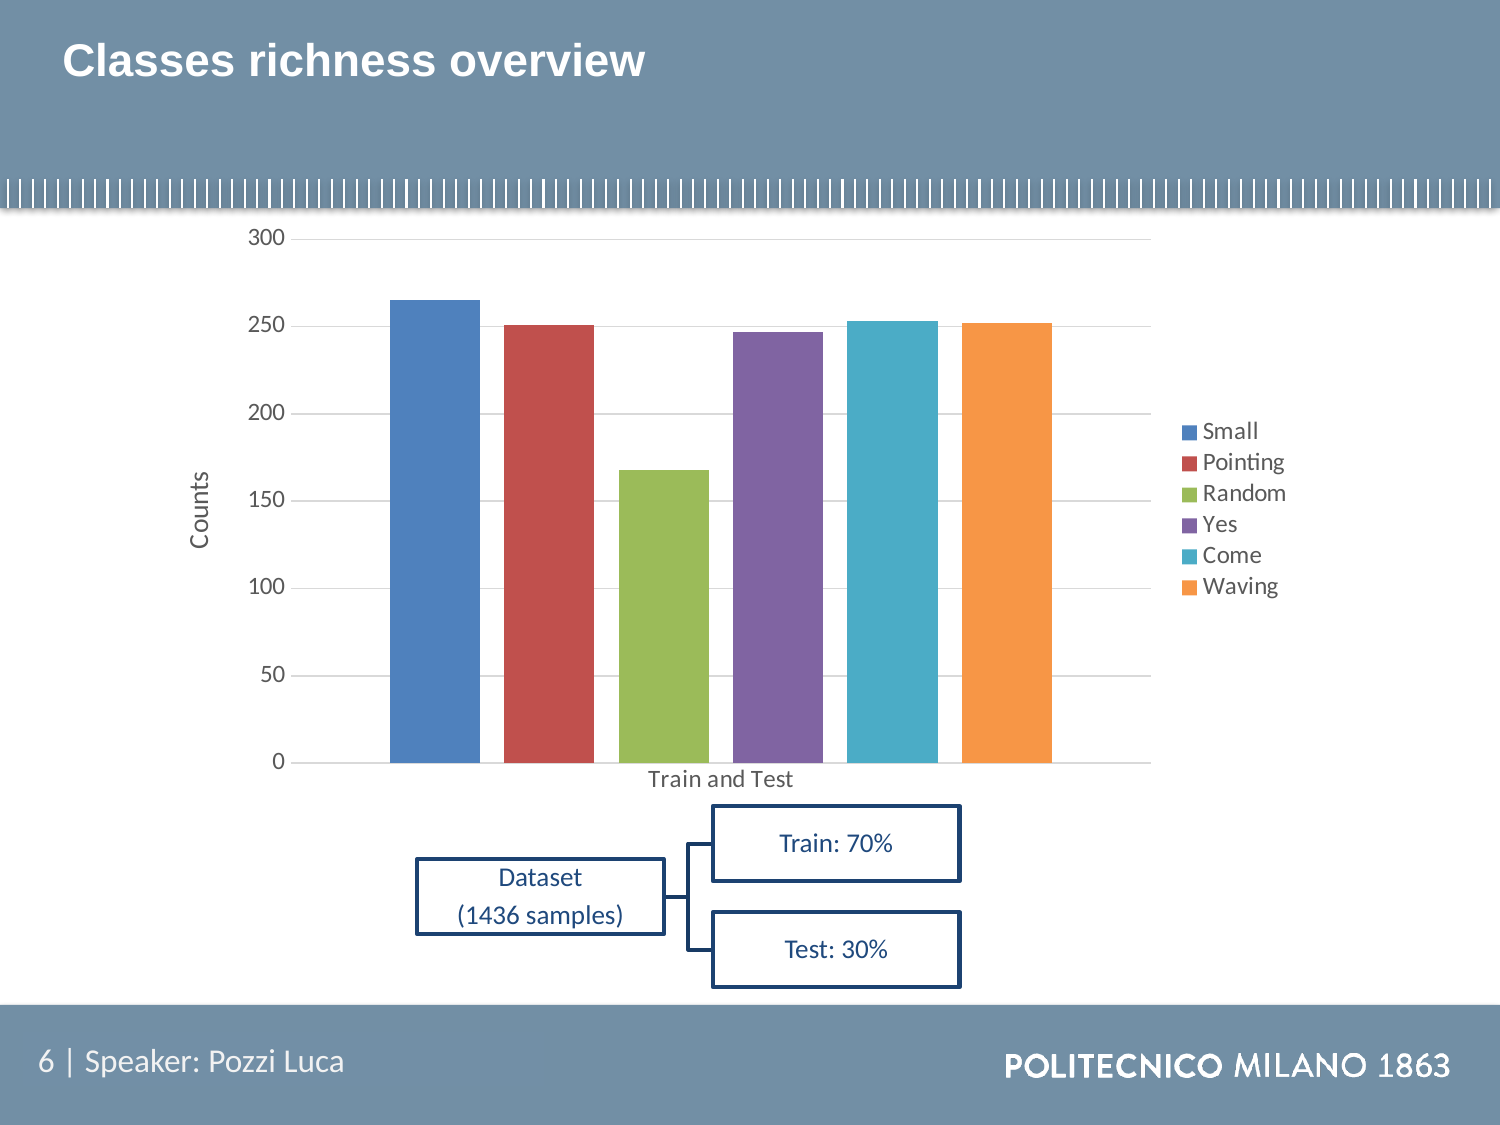

# Classes richness overview

### Chart

| Category | Small | Pointing | Random | Yes | Come | Waving |
|---|---|---|---|---|---|---|
| Train and Test | 265.0 | 251.0 | 168.0 | 247.0 | 253.0 | 252.0 |
Dataset
(1436 samples)
Train: 70%
Test: 30%
6 | Speaker: Pozzi Luca